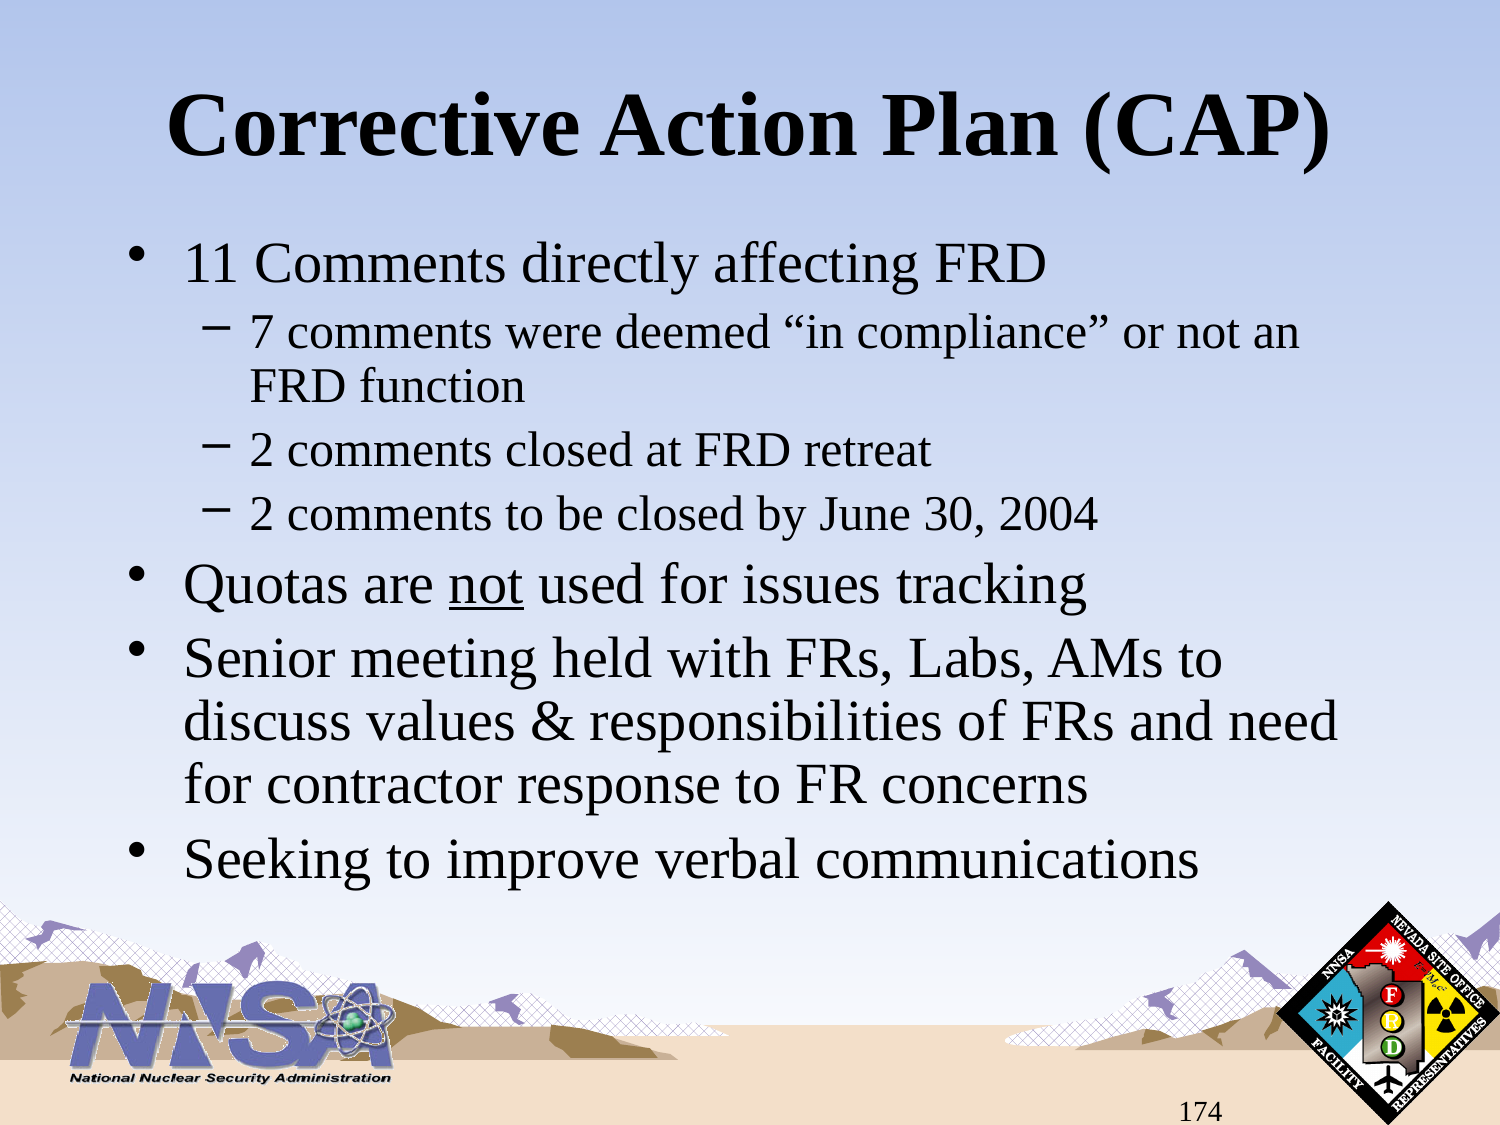

# Corrective Action Plan (CAP)
11 Comments directly affecting FRD
7 comments were deemed “in compliance” or not an FRD function
2 comments closed at FRD retreat
2 comments to be closed by June 30, 2004
Quotas are not used for issues tracking
Senior meeting held with FRs, Labs, AMs to discuss values & responsibilities of FRs and need for contractor response to FR concerns
Seeking to improve verbal communications

174